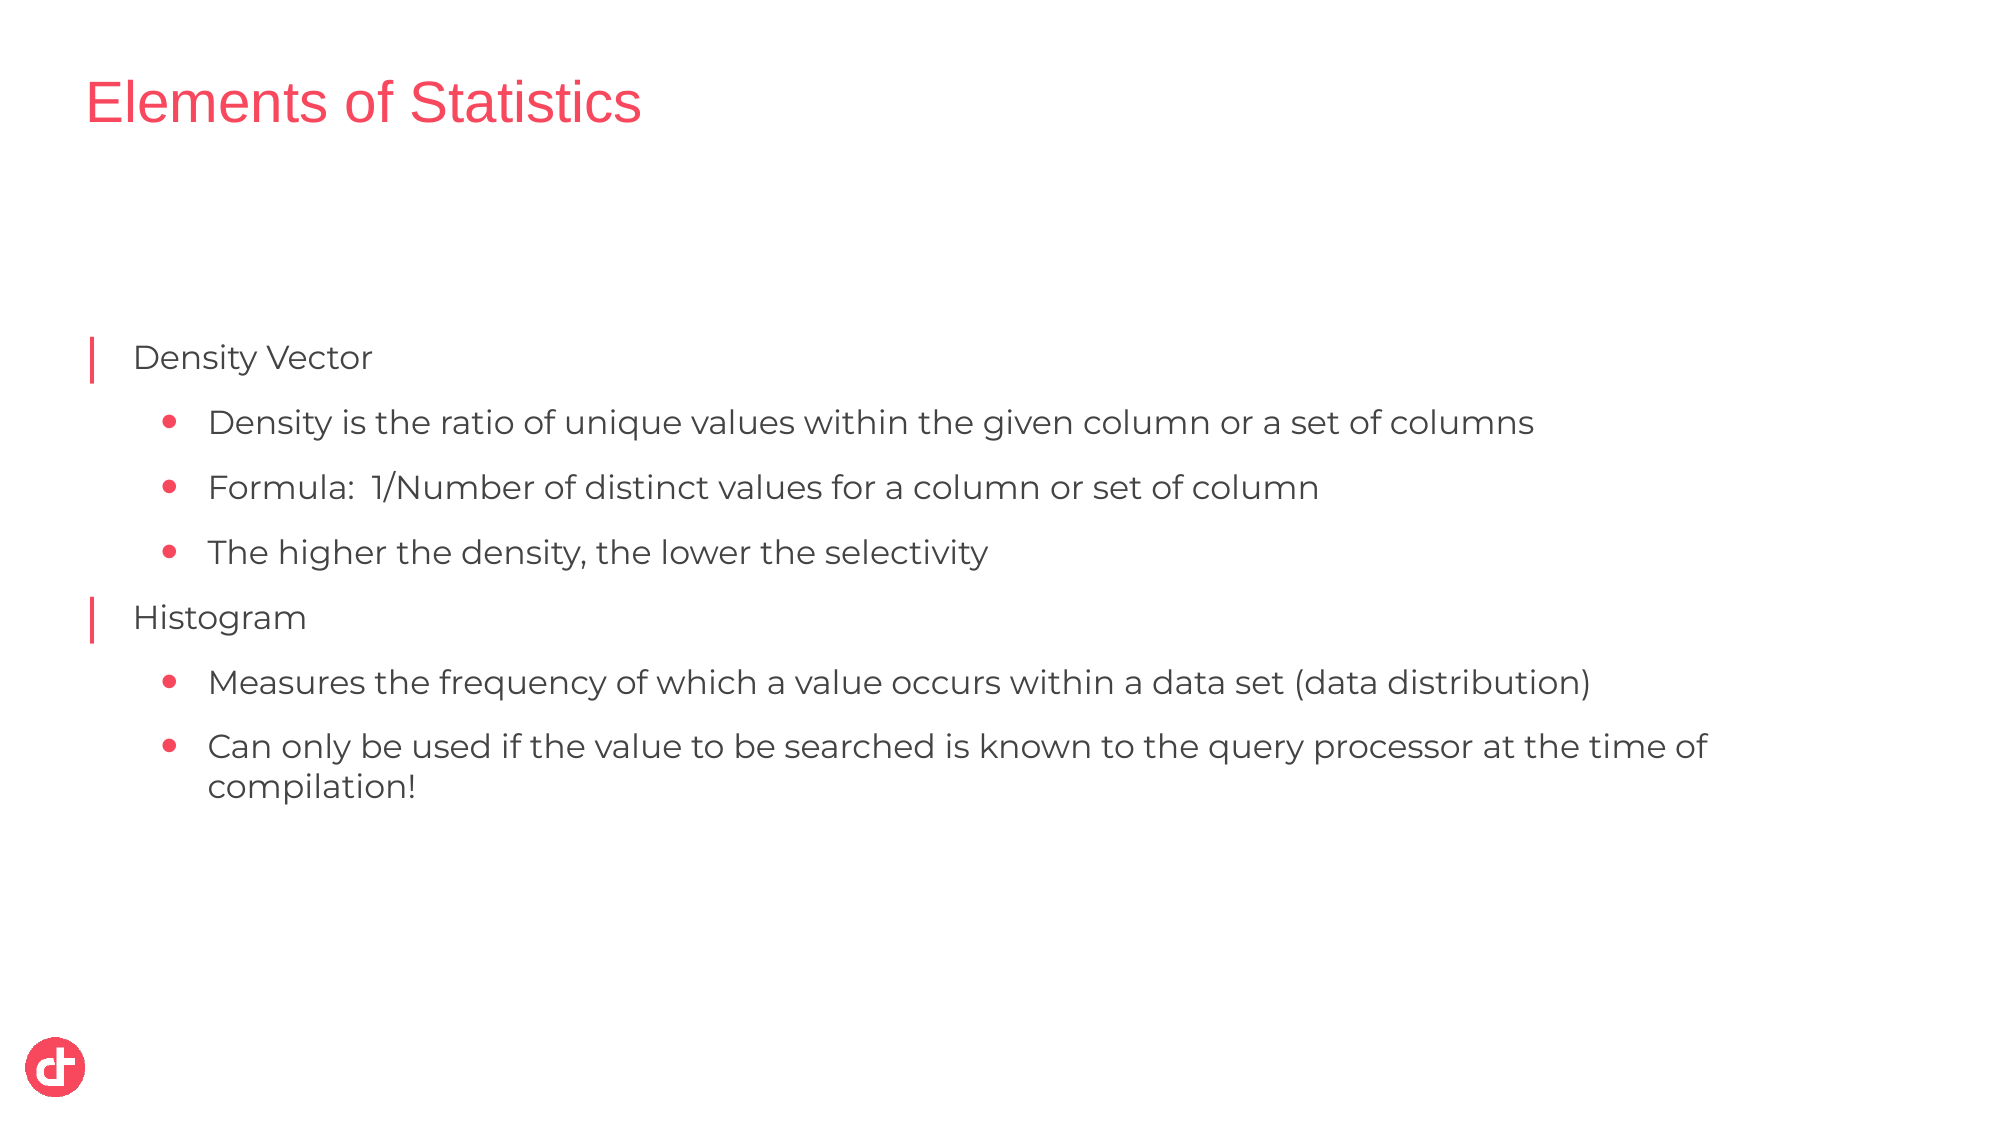

# Elements of Statistics
Density Vector
Density is the ratio of unique values within the given column or a set of columns
Formula:  1/Number of distinct values for a column or set of column
The higher the density, the lower the selectivity
Histogram
Measures the frequency of which a value occurs within a data set (data distribution)
Can only be used if the value to be searched is known to the query processor at the time of compilation!